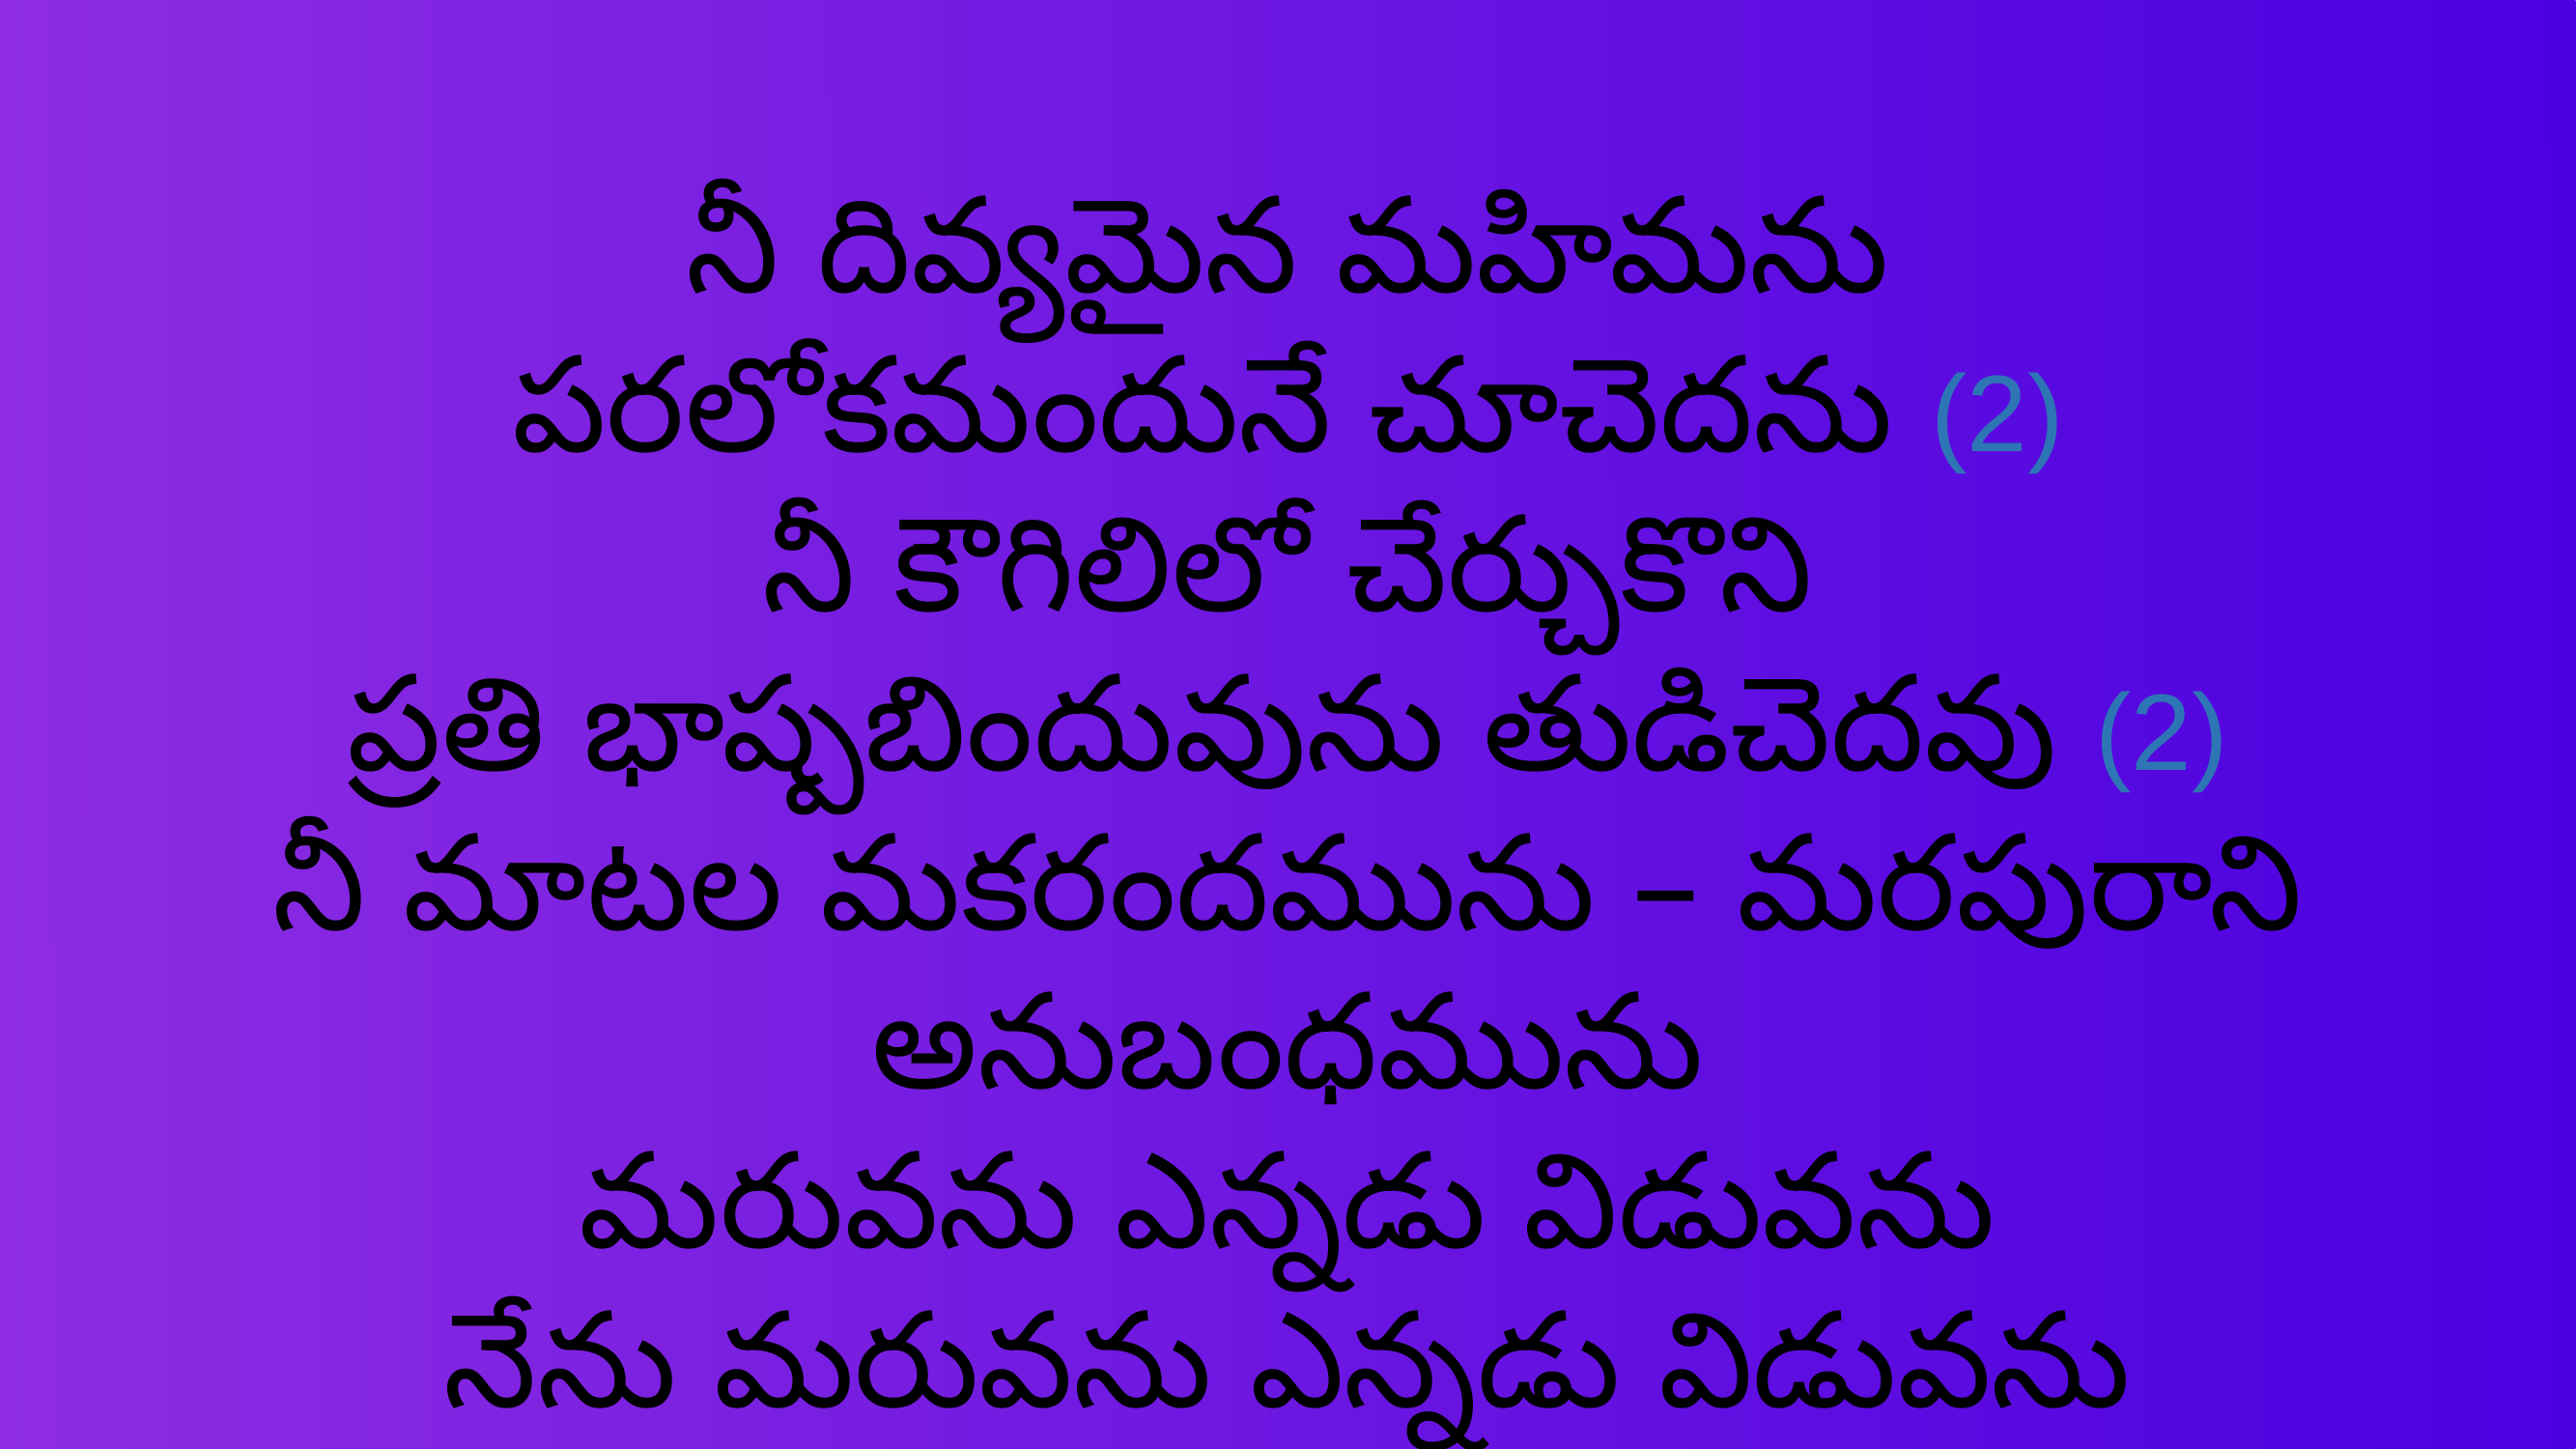

నీ దివ్యమైన మహిమను
పరలోకమందునే చూచెదను (2)
నీ కౌగిలిలో చేర్చుకొని
ప్రతి భాష్పబిందువును తుడిచెదవు (2)
నీ మాటల మకరందమును – మరపురాని అనుబంధమును
మరువను ఎన్నడు విడువను
నేను మరువను ఎన్నడు విడువను